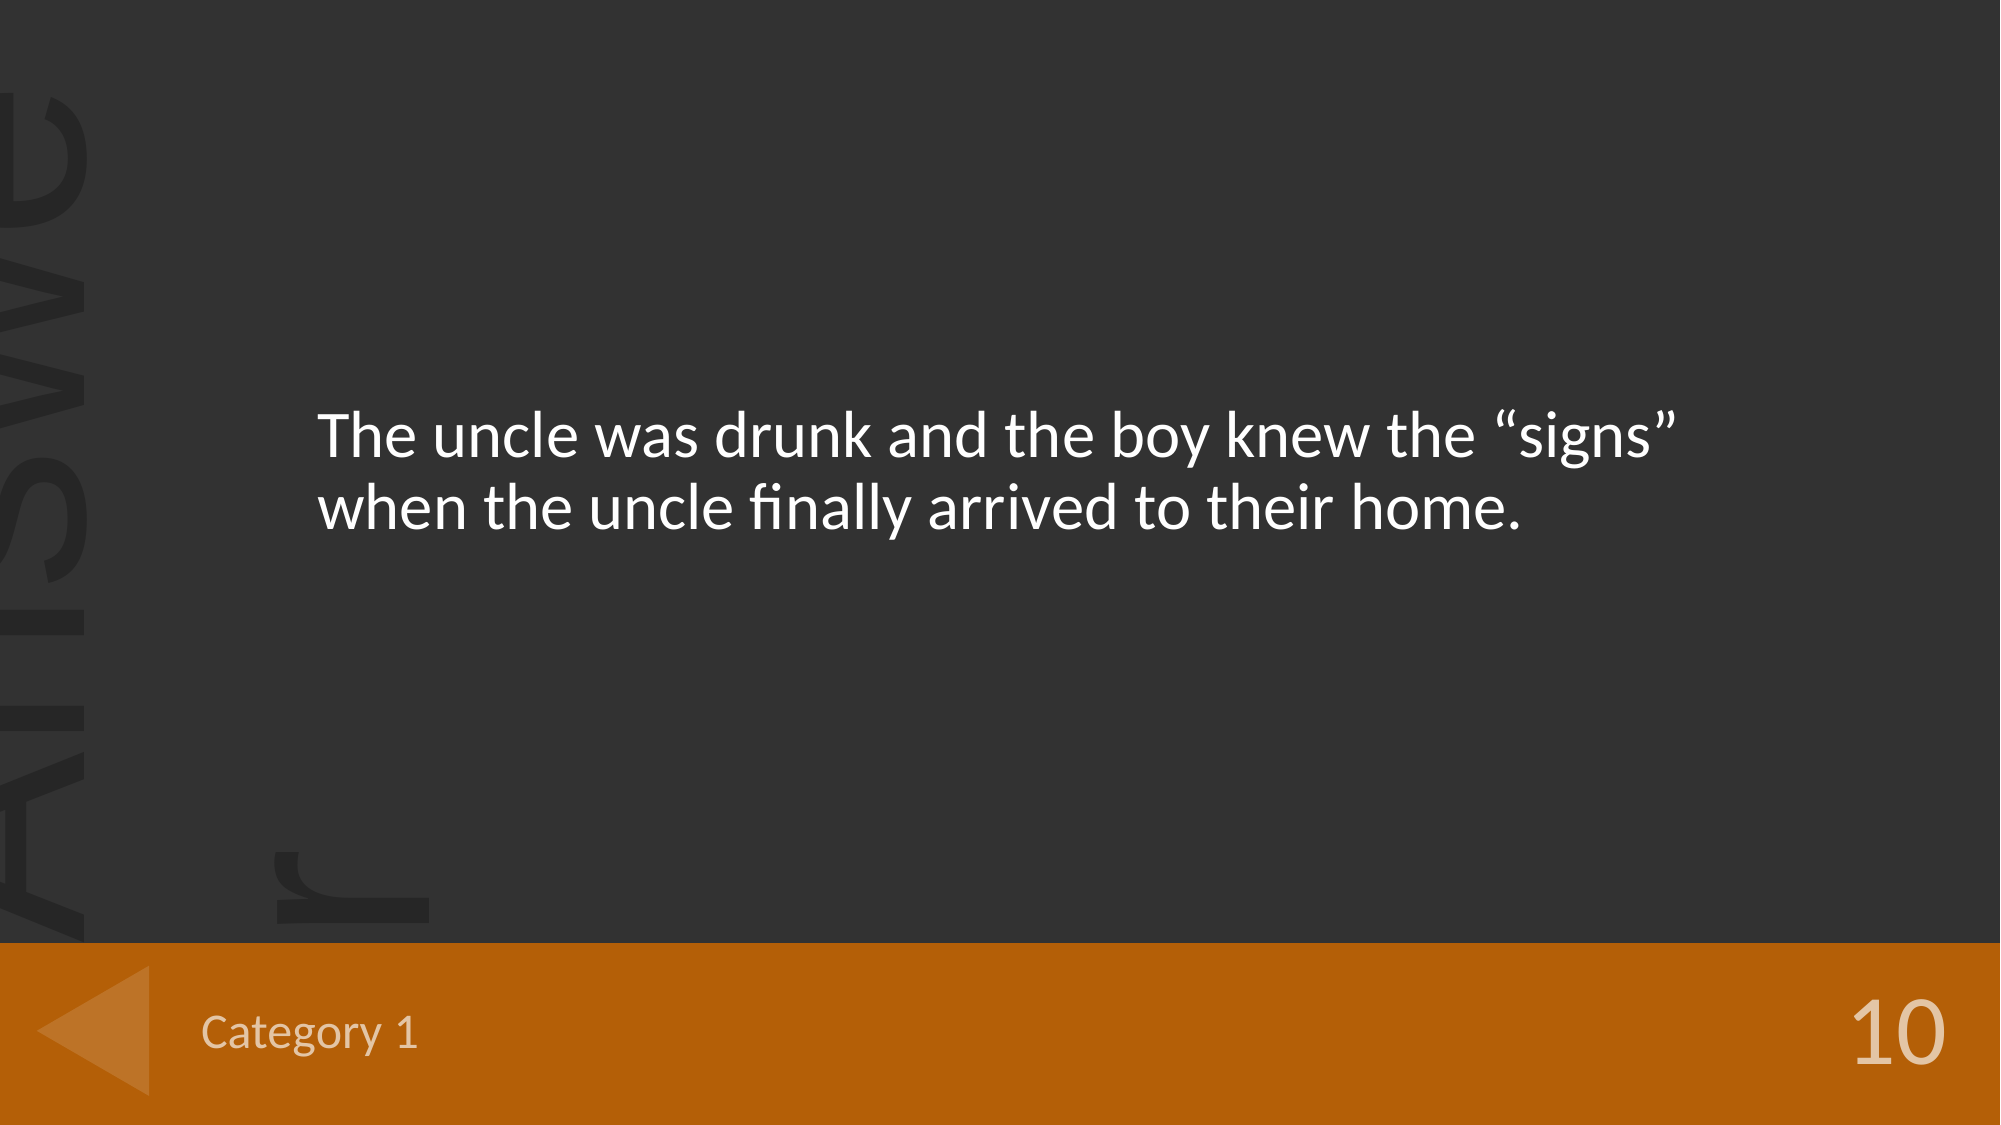

The uncle was drunk and the boy knew the “signs” when the uncle finally arrived to their home.
# Category 1
10